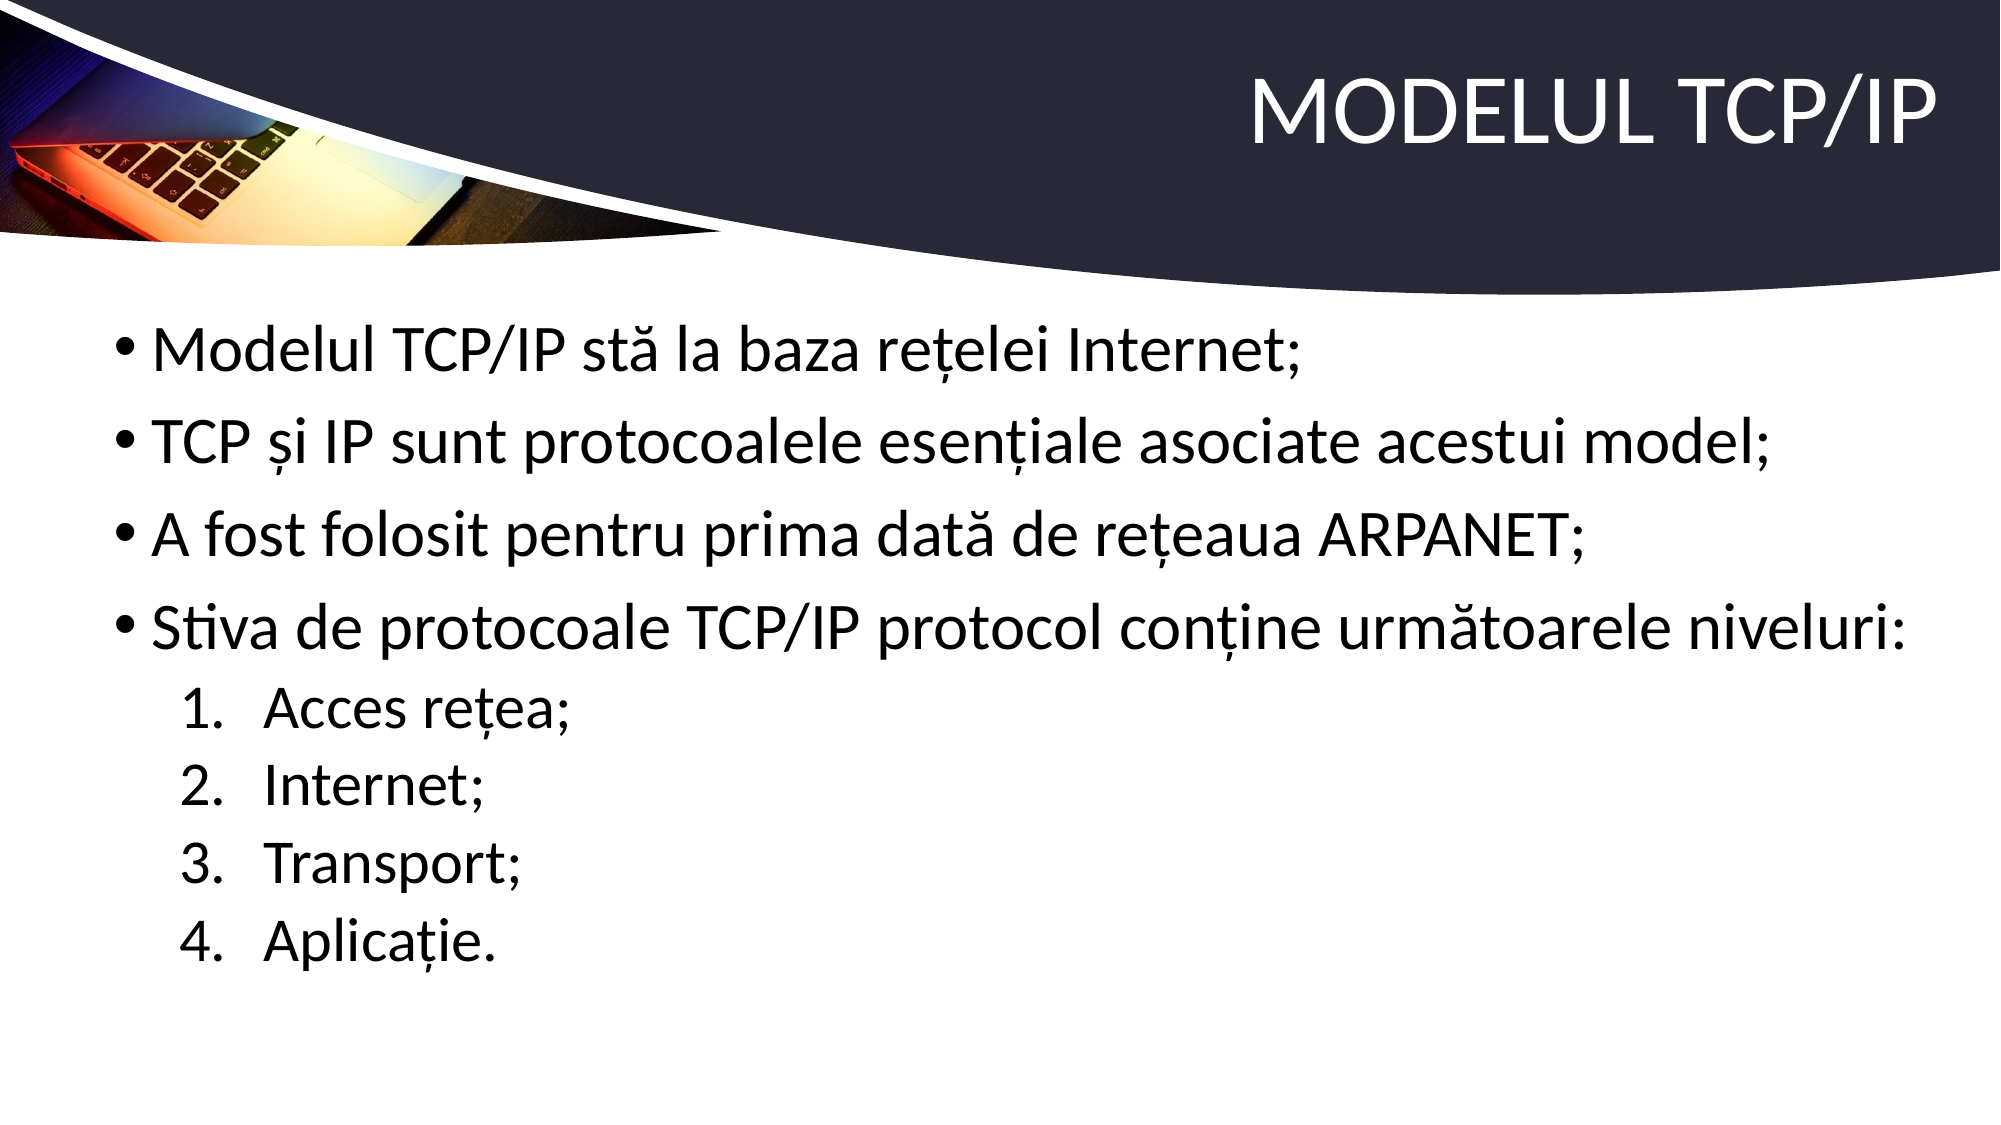

# Modelul TCP/IP
Modelul TCP/IP stă la baza rețelei Internet;
TCP și IP sunt protocoalele esențiale asociate acestui model;
A fost folosit pentru prima dată de rețeaua ARPANET;
Stiva de protocoale TCP/IP protocol conține următoarele niveluri:
Acces rețea;
Internet;
Transport;
Aplicație.